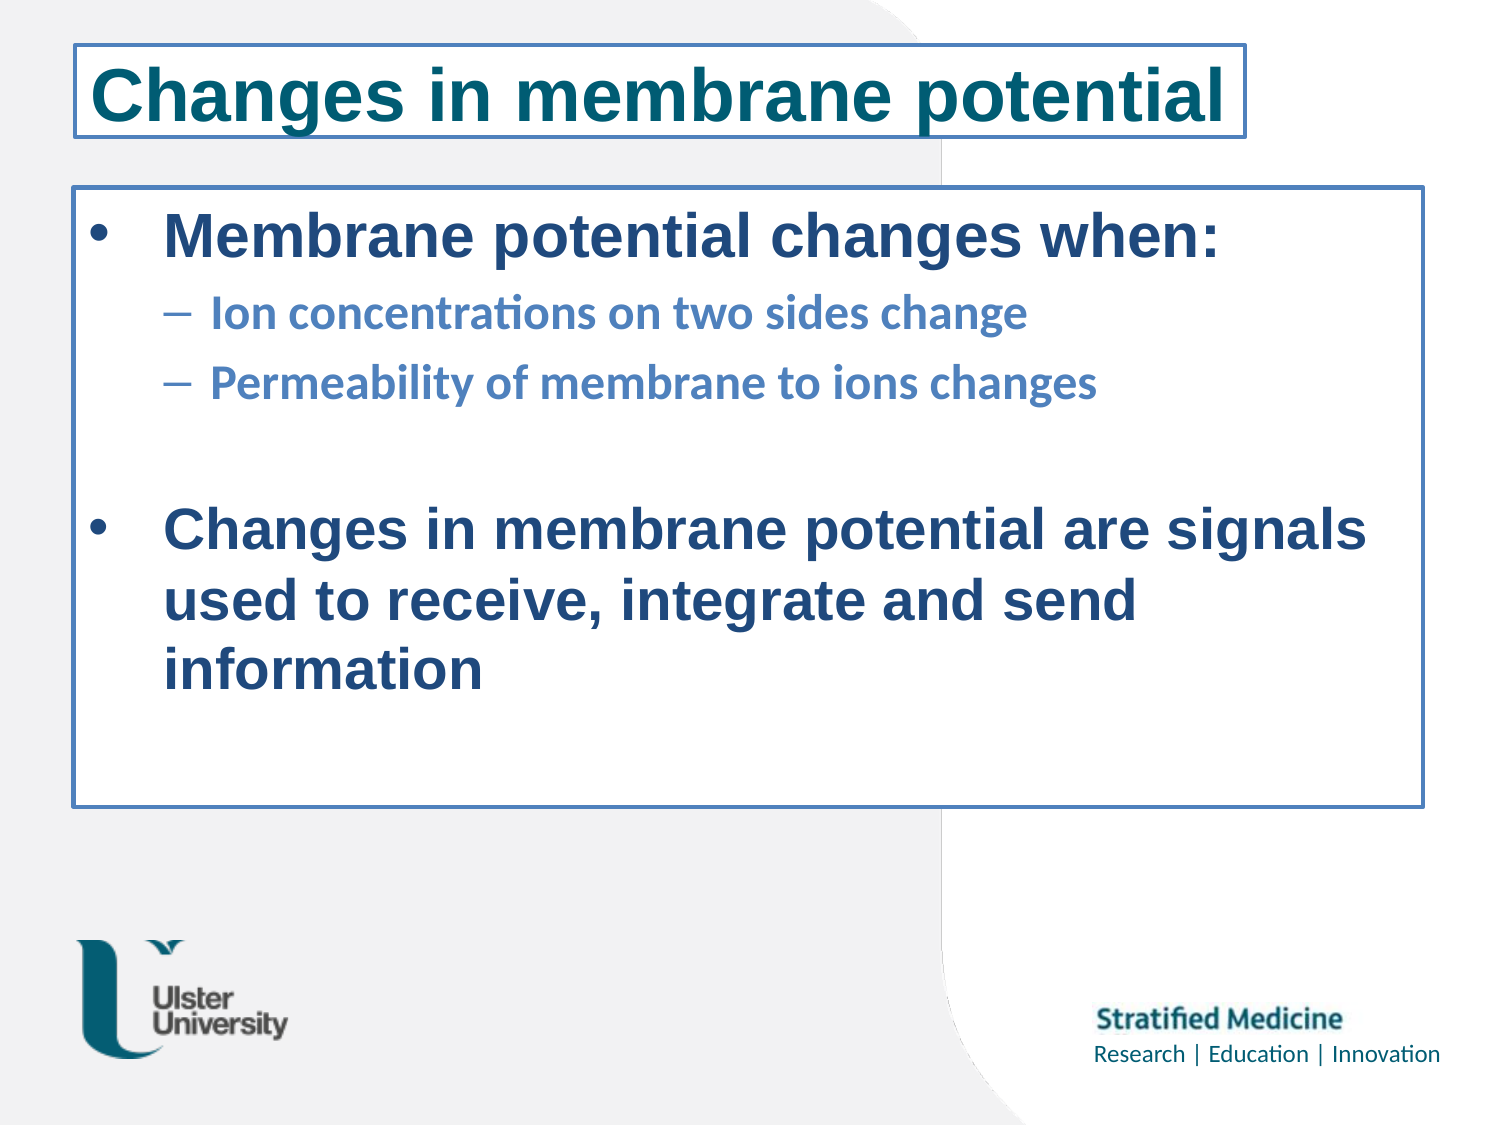

# Changes in membrane potential
Membrane potential changes when:
Ion concentrations on two sides change
Permeability of membrane to ions changes

Changes in membrane potential are signals used to receive, integrate and send information